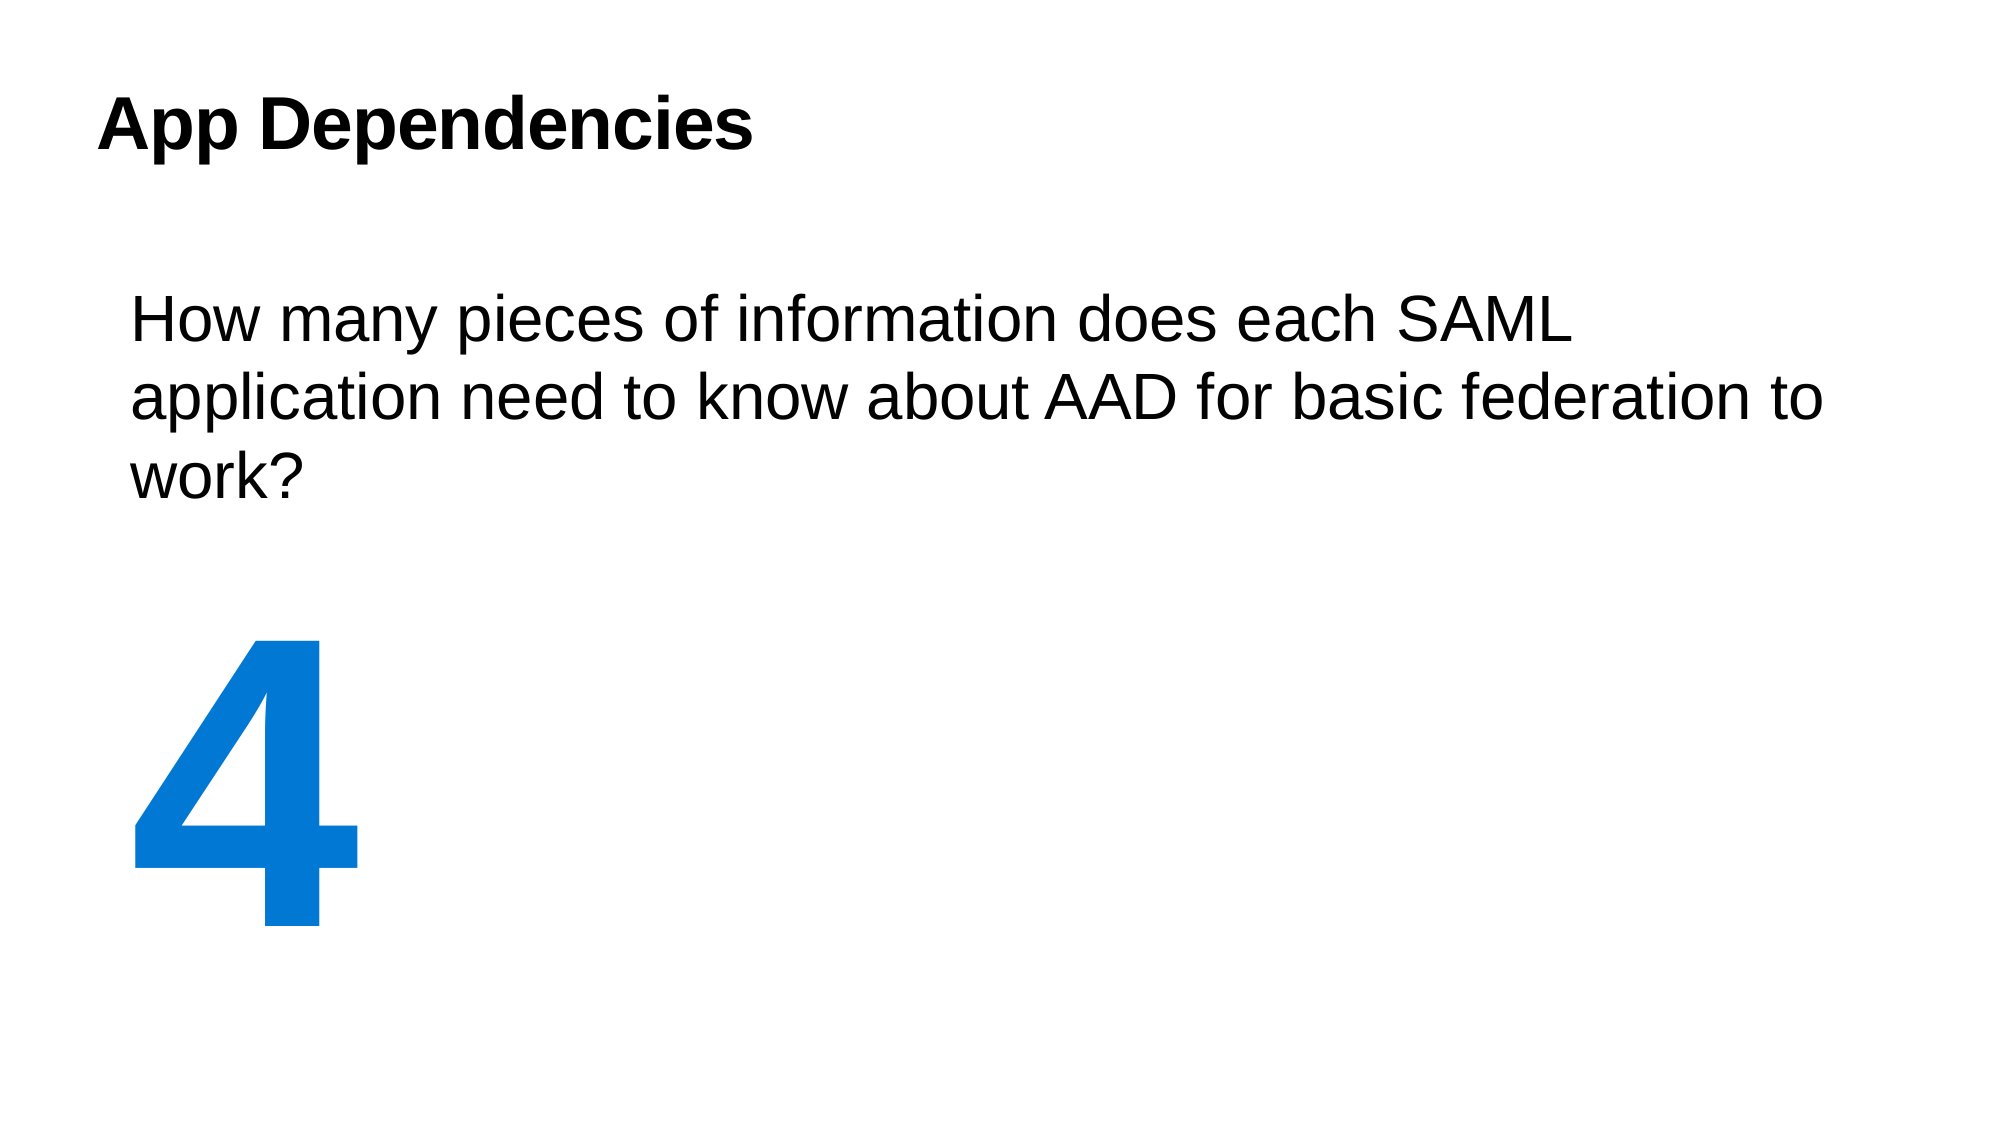

# App Dependencies
How many pieces of information does each SAML application need to know about AAD for basic federation to work?

4